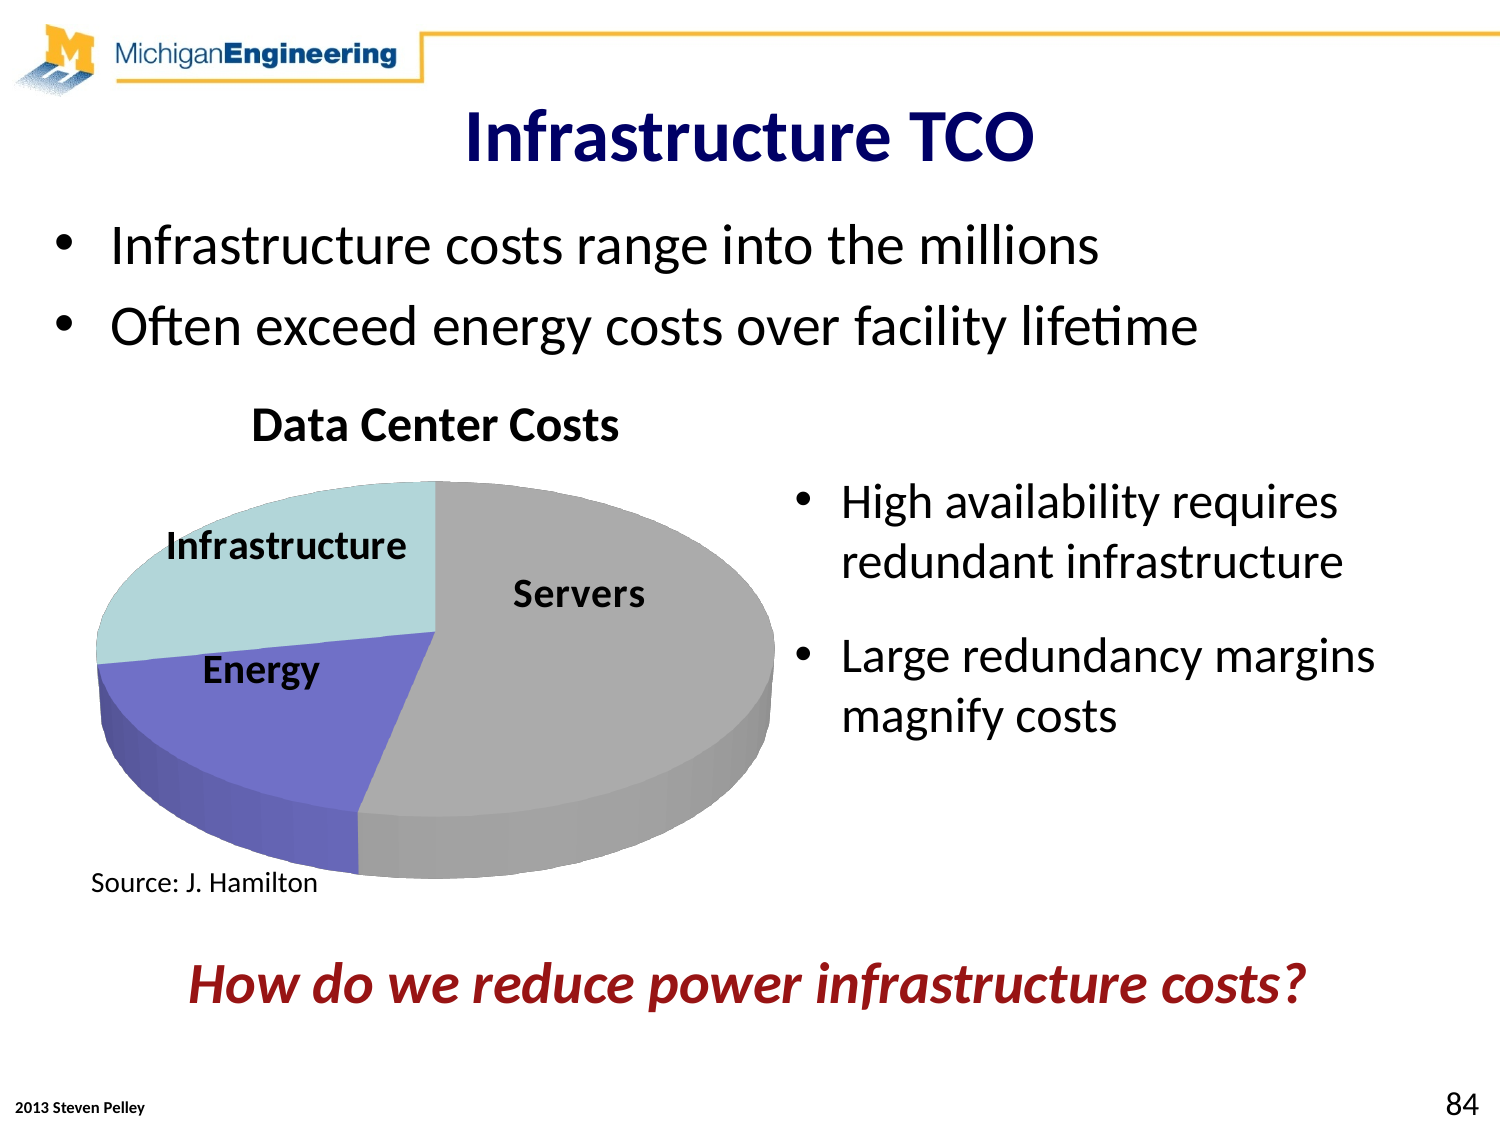

# Infrastructure TCO
Infrastructure costs range into the millions
Often exceed energy costs over facility lifetime

[unsupported chart]

High availability requires redundant infrastructure

Large redundancy margins magnify costs
Energy
Source: J. Hamilton
How do we reduce power infrastructure costs?
84